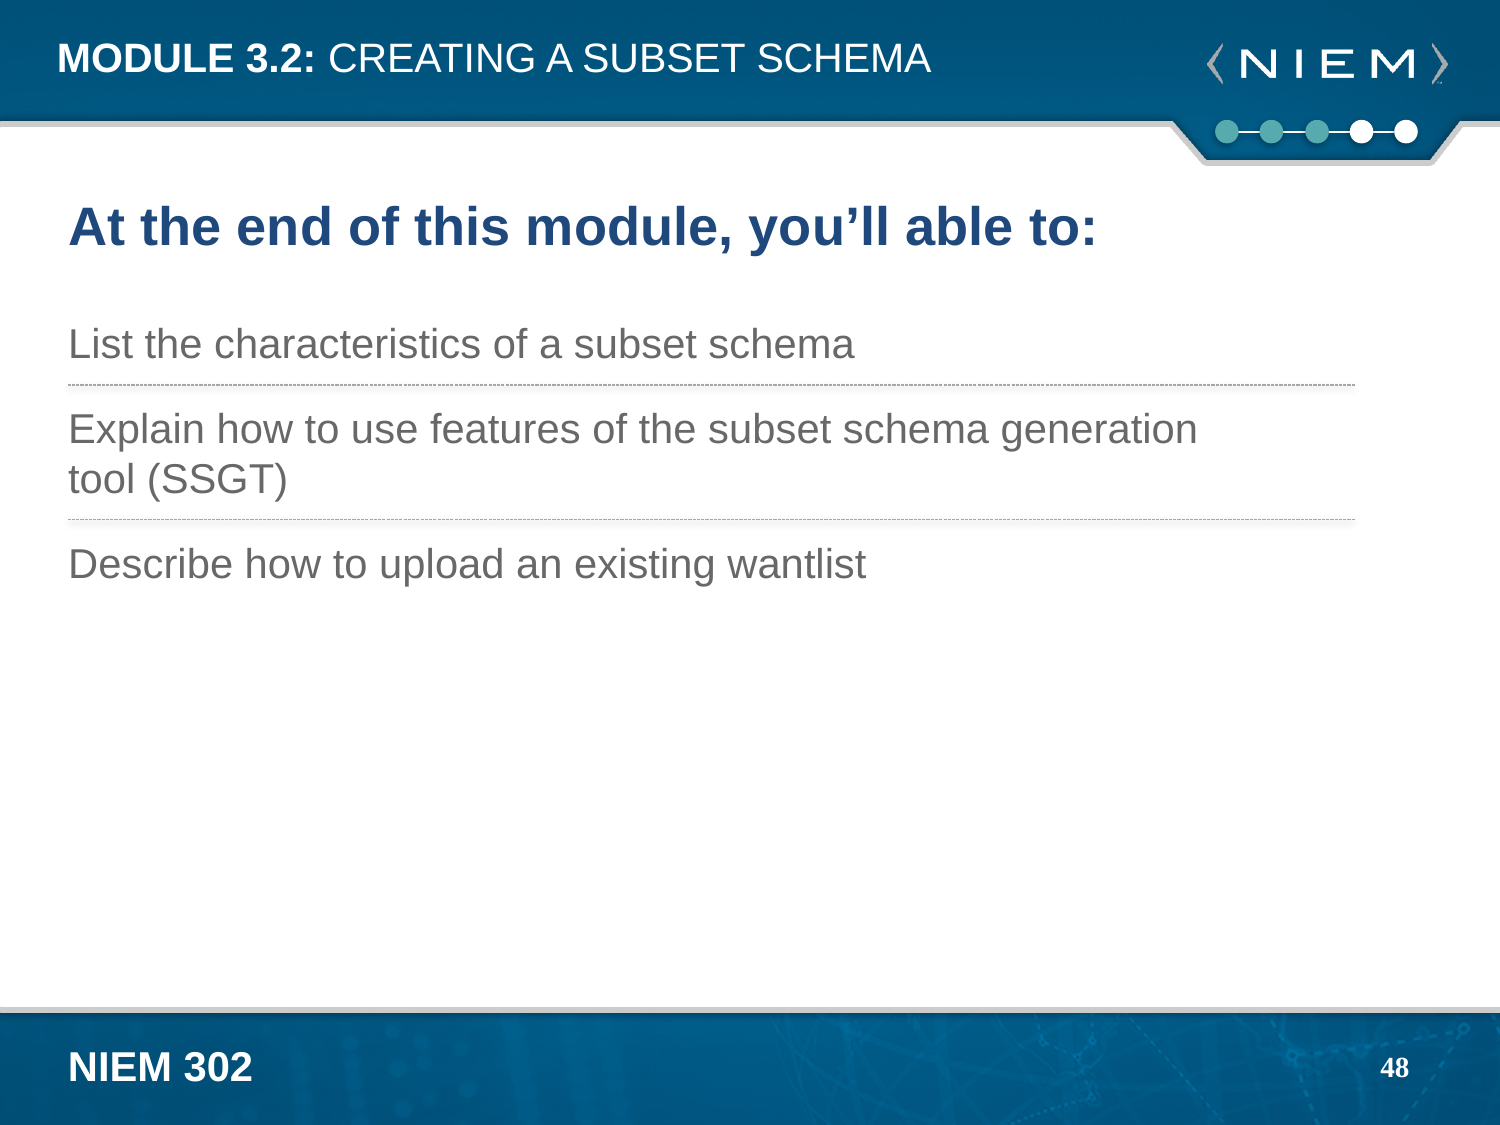

# Module 3.2: Creating a Subset Schema

At the end of this module, you’ll able to:
List the characteristics of a subset schema
Explain how to use features of the subset schema generation
tool (SSGT)
Describe how to upload an existing wantlist
48